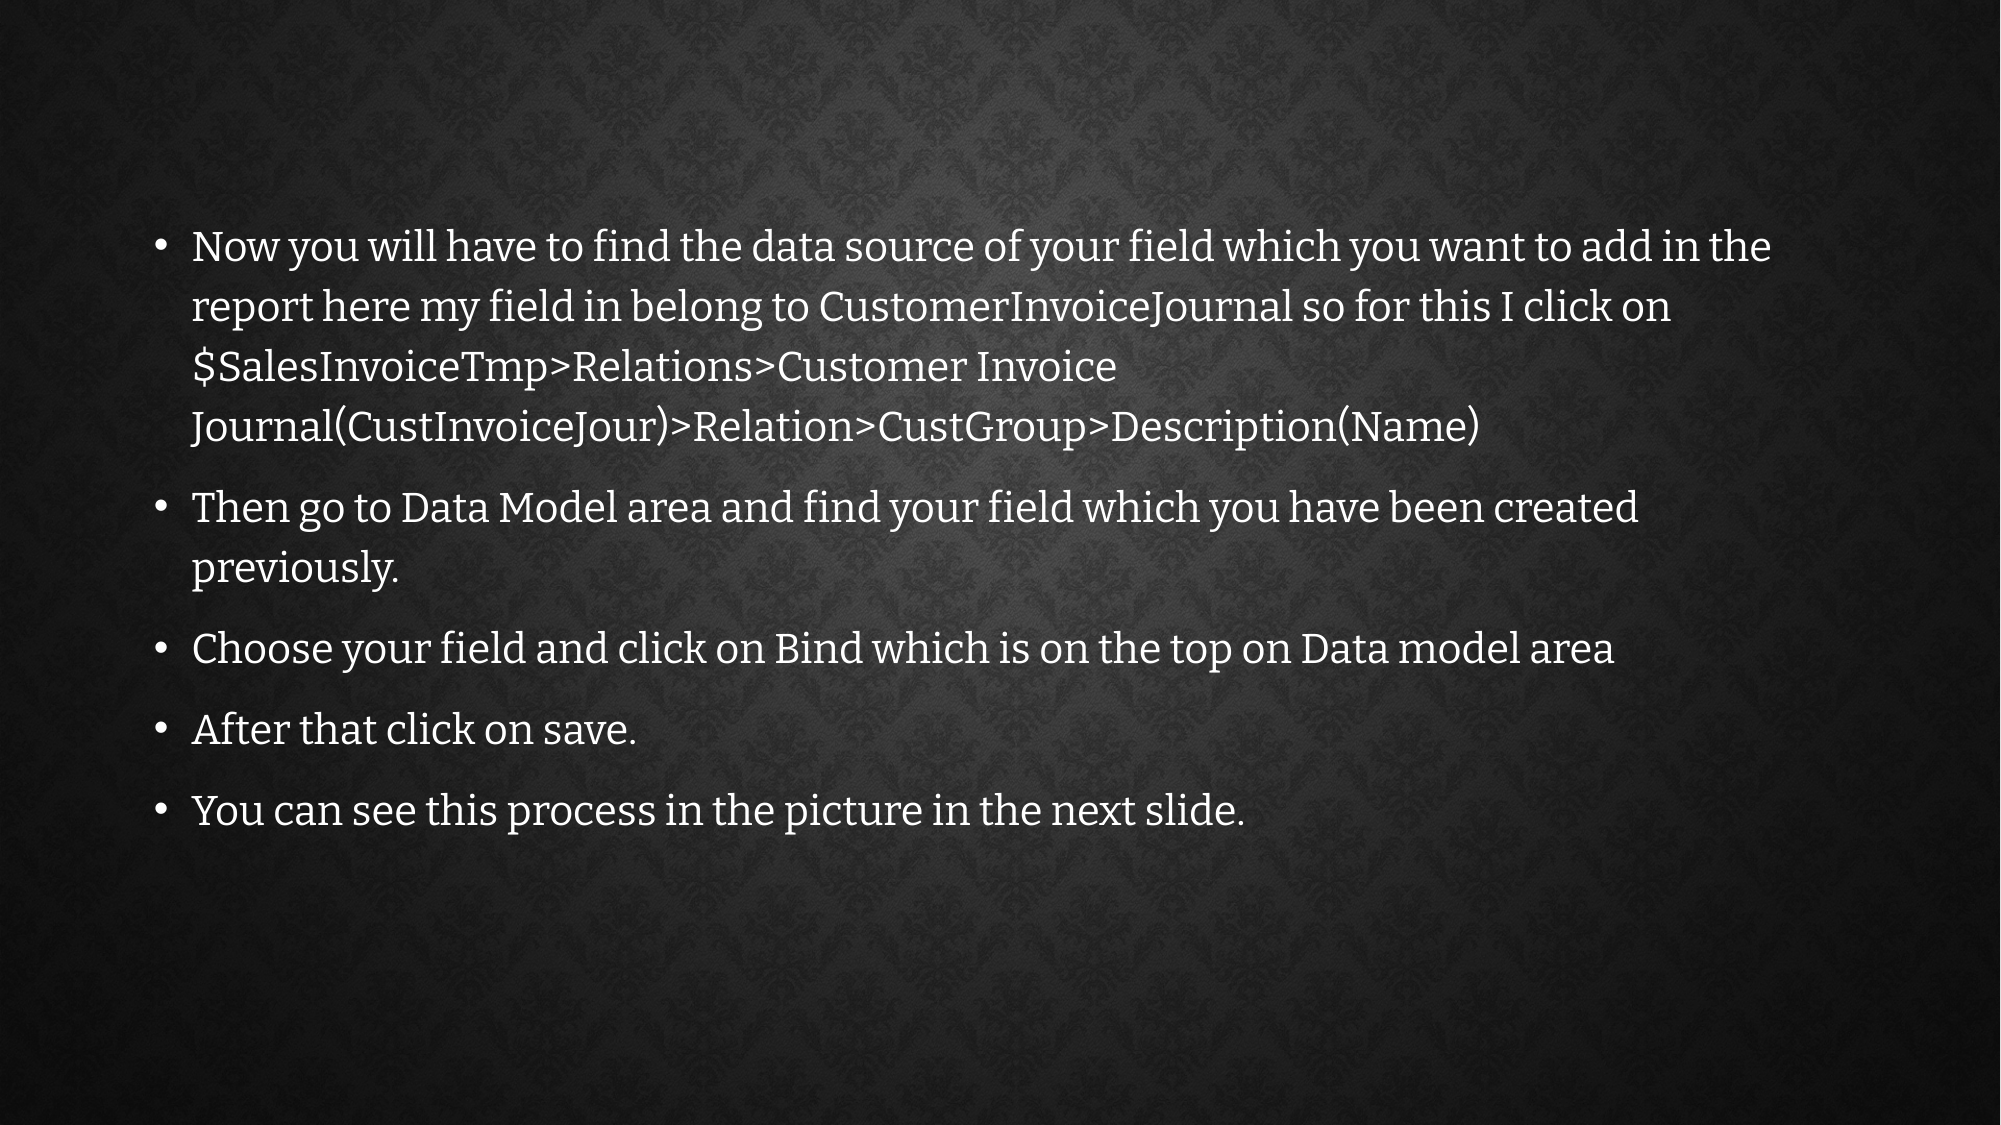

Now you will have to find the data source of your field which you want to add in the report here my field in belong to CustomerInvoiceJournal so for this I click on $SalesInvoiceTmp>Relations>Customer Invoice Journal(CustInvoiceJour)>Relation>CustGroup>Description(Name)
Then go to Data Model area and find your field which you have been created previously.
Choose your field and click on Bind which is on the top on Data model area
After that click on save.
You can see this process in the picture in the next slide.